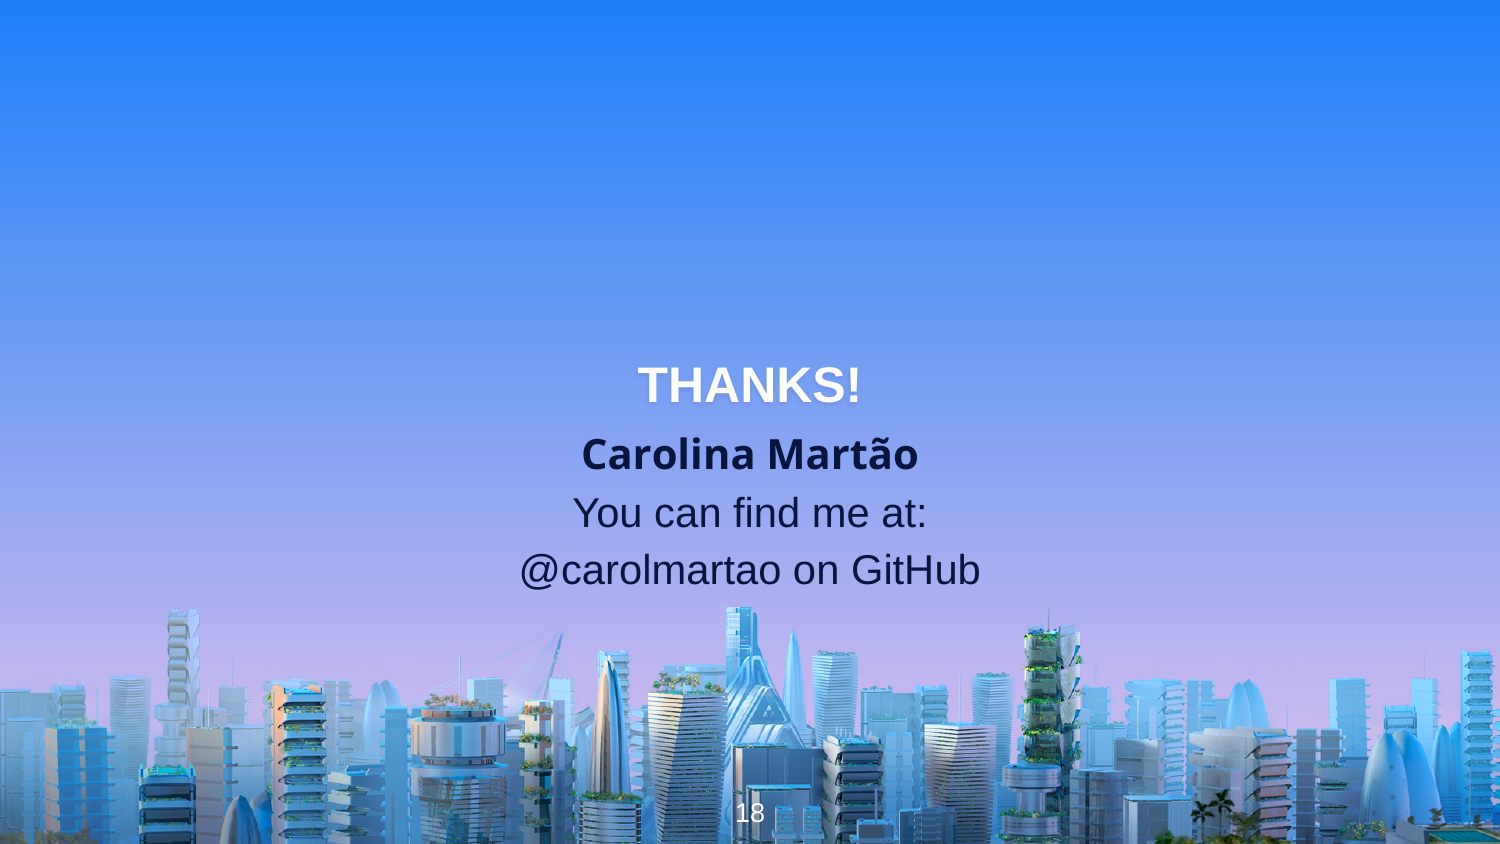

THANKS!
Carolina Martão
You can find me at:
@carolmartao on GitHub
18